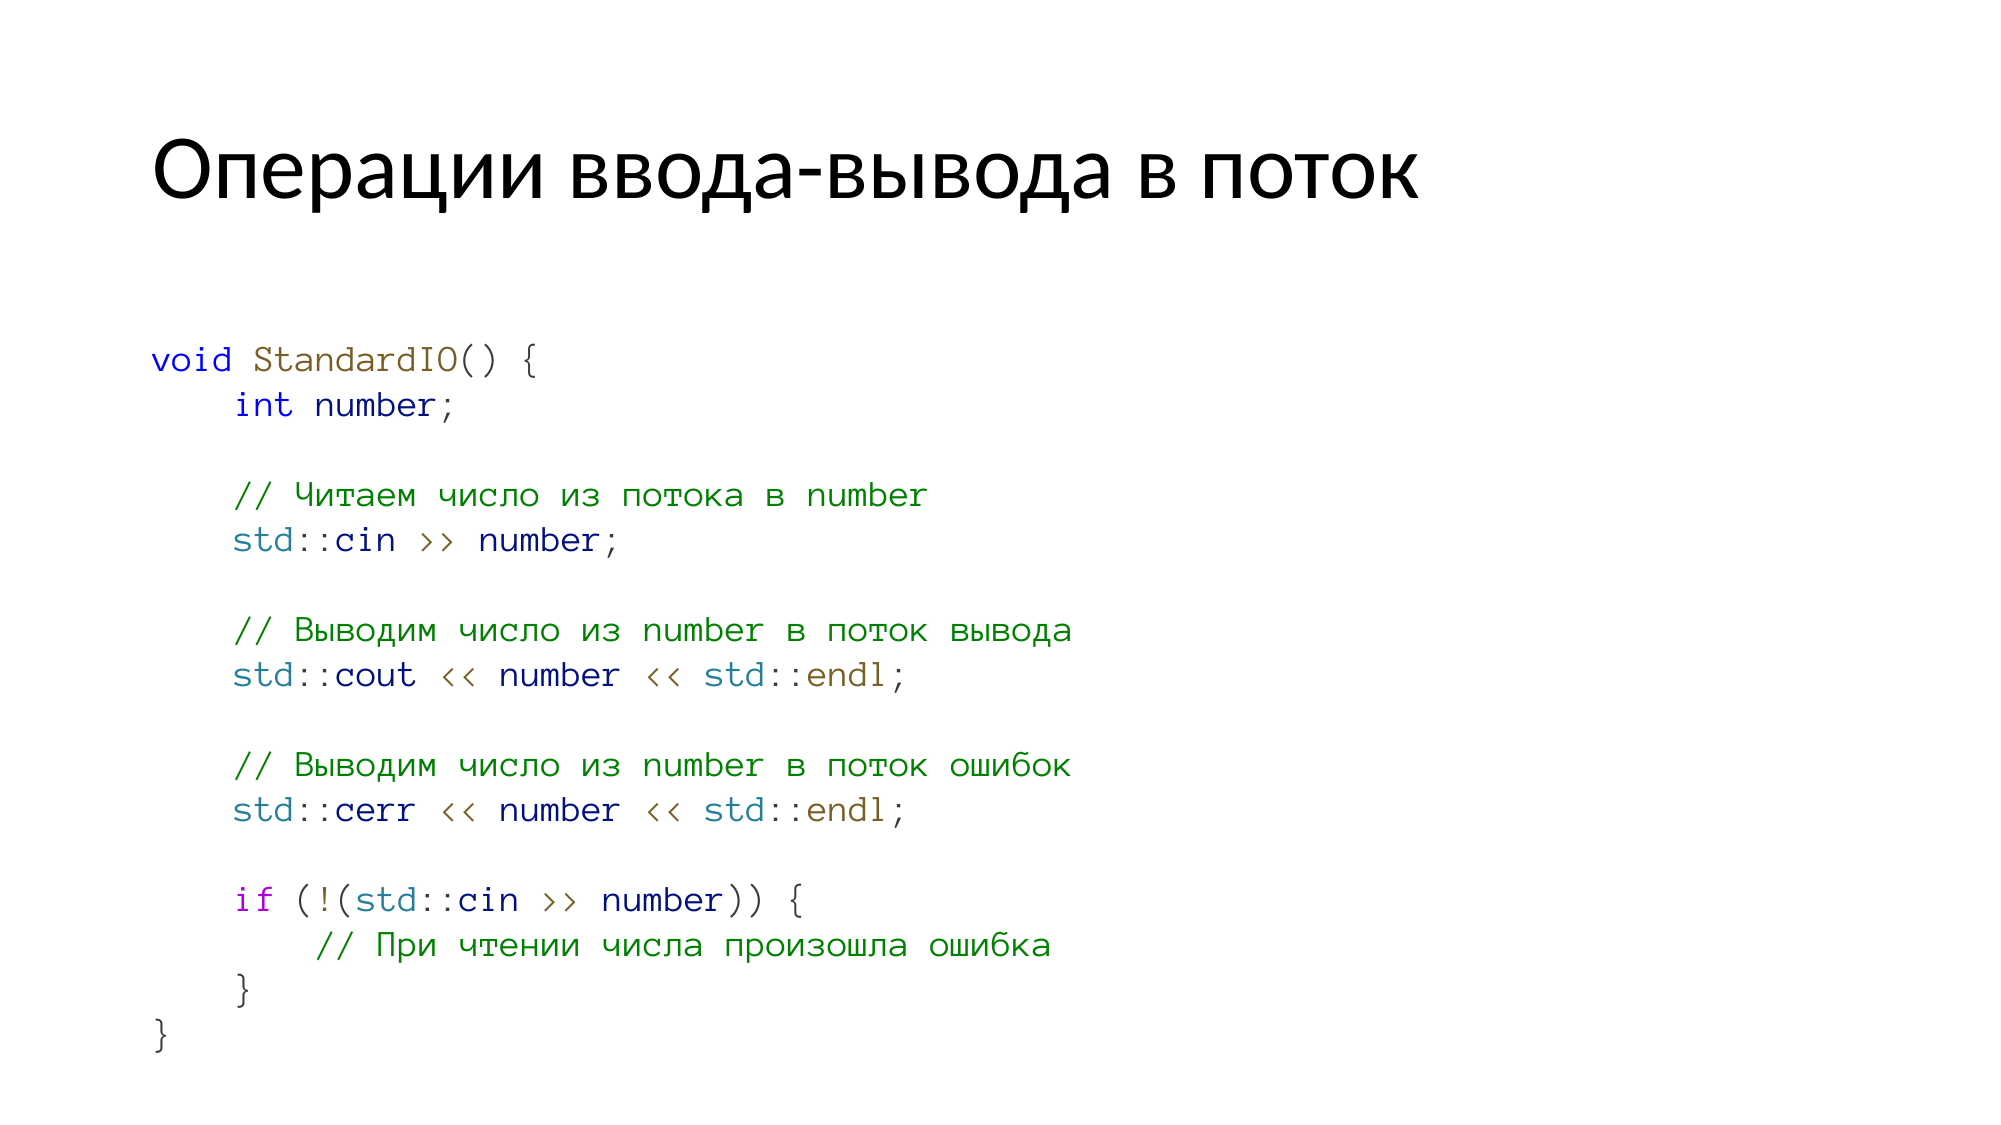

# Операции ввода-вывода в поток
void StandardIO() {
    int number;

    // Читаем число из потока в number
    std::cin >> number;

    // Выводим число из number в поток вывода
    std::cout << number << std::endl;

    // Выводим число из number в поток ошибок
    std::cerr << number << std::endl;
    if (!(std::cin >> number)) {
        // При чтении числа произошла ошибка
    }
}